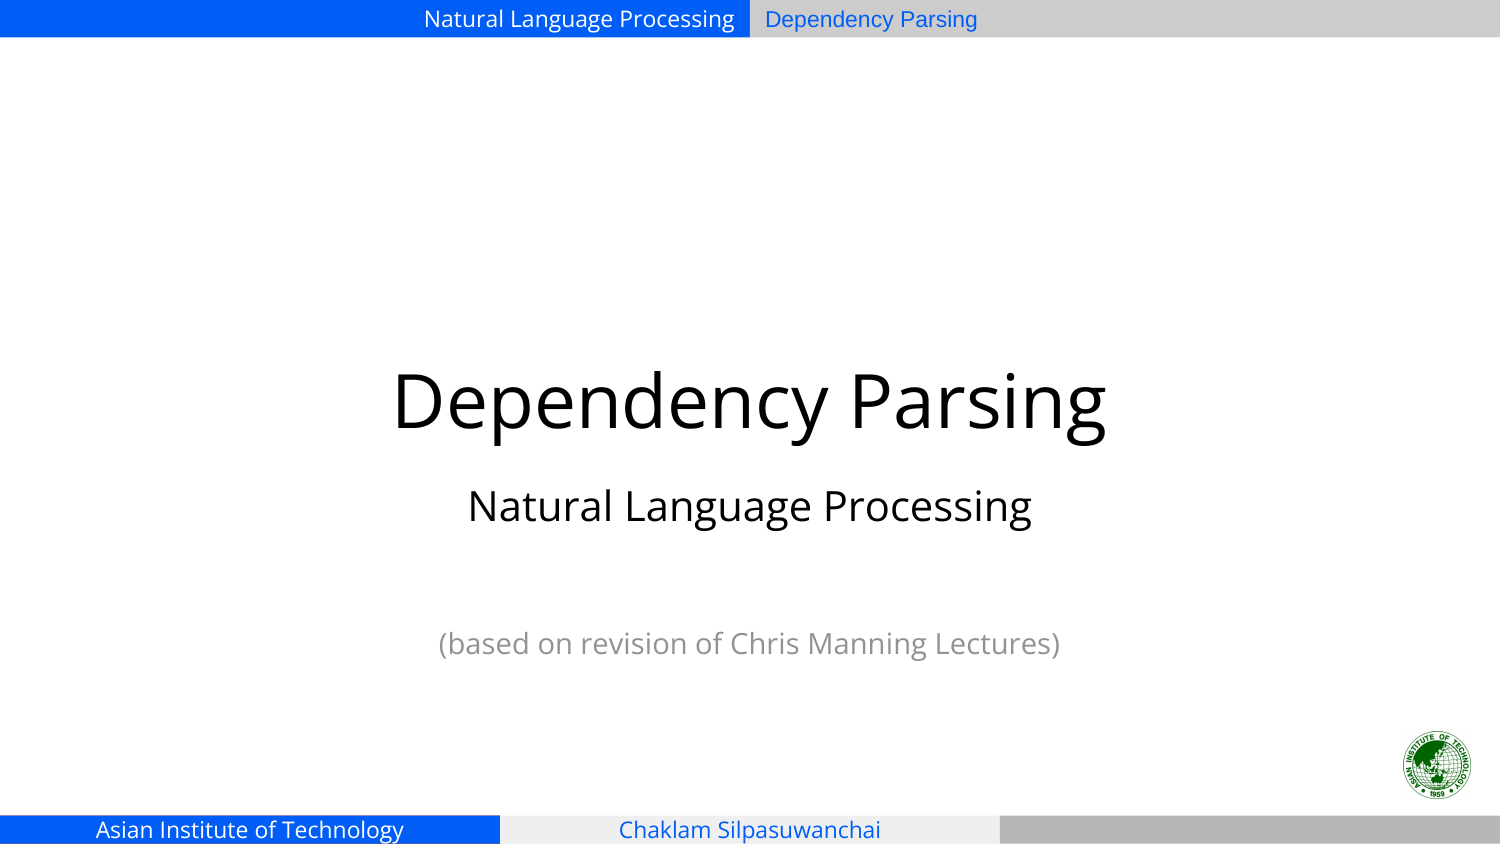

# Dependency Parsing
Natural Language Processing

(based on revision of Chris Manning Lectures)